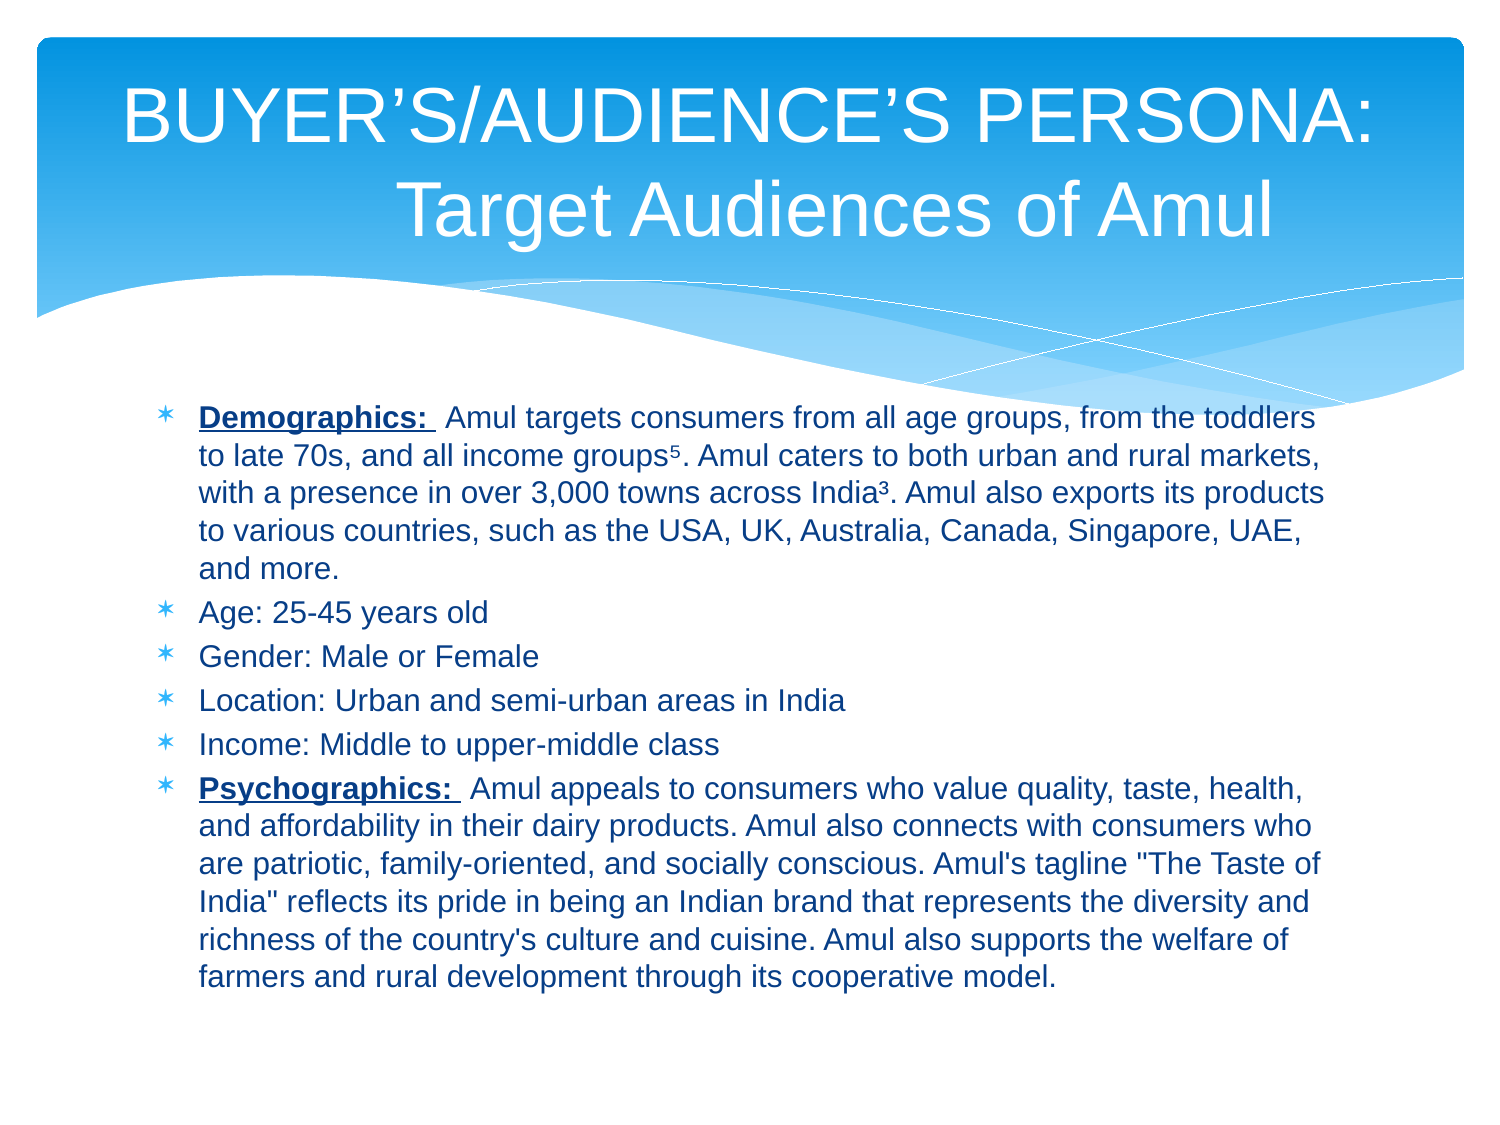

# BUYER’S/AUDIENCE’S PERSONA: Target Audiences of Amul

Demographics:  Amul targets consumers from all age groups, from the toddlers to late 70s, and all income groups⁵. Amul caters to both urban and rural markets, with a presence in over 3,000 towns across India³. Amul also exports its products to various countries, such as the USA, UK, Australia, Canada, Singapore, UAE, and more.
Age: 25-45 years old
Gender: Male or Female
Location: Urban and semi-urban areas in India
Income: Middle to upper-middle class
Psychographics:  Amul appeals to consumers who value quality, taste, health, and affordability in their dairy products. Amul also connects with consumers who are patriotic, family-oriented, and socially conscious. Amul's tagline "The Taste of India" reflects its pride in being an Indian brand that represents the diversity and richness of the country's culture and cuisine. Amul also supports the welfare of farmers and rural development through its cooperative model.